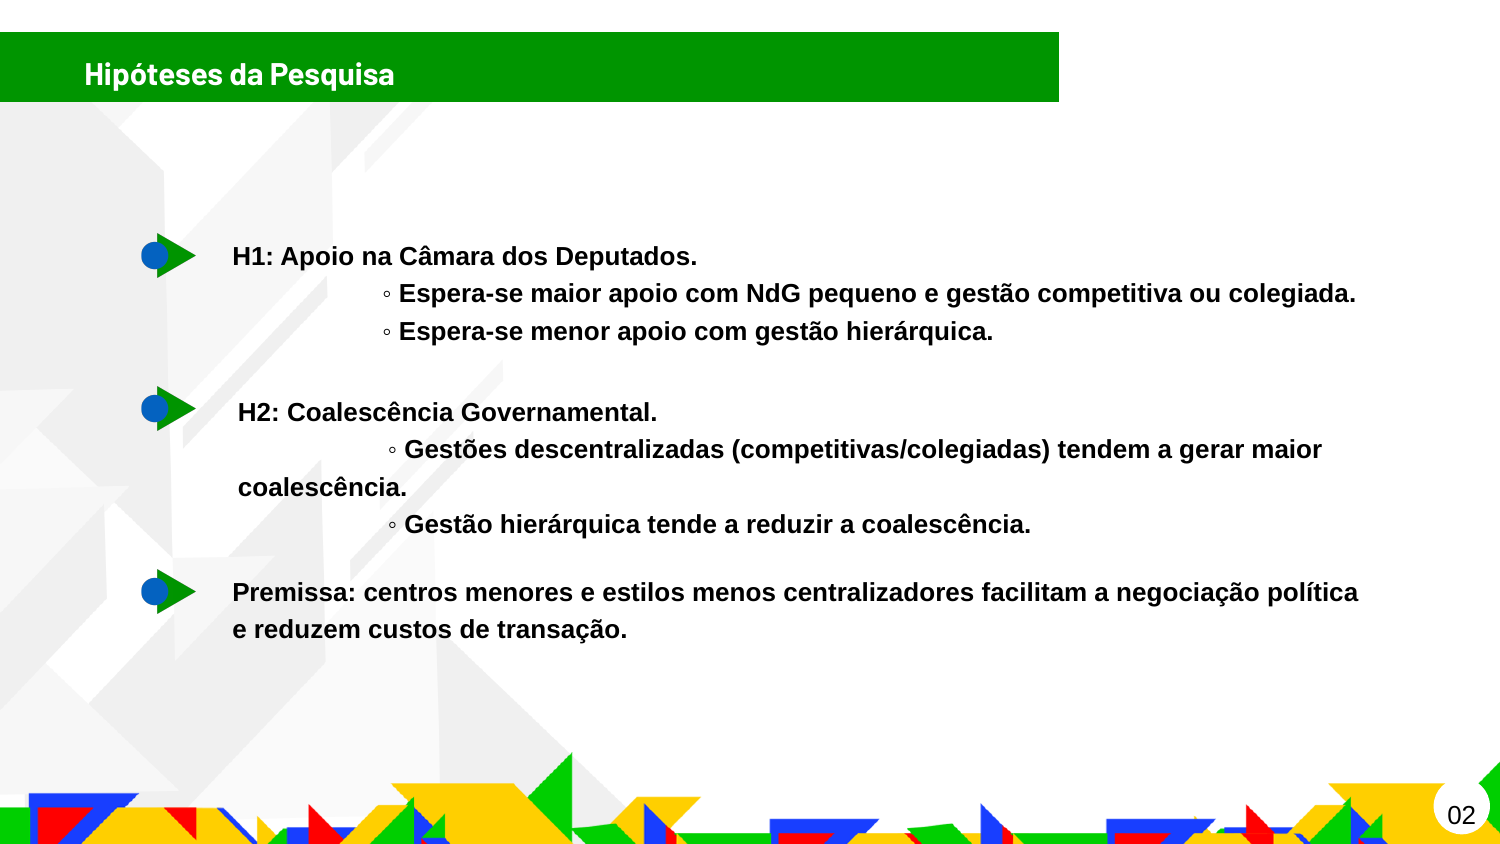

Hipóteses da Pesquisa

H1: Apoio na Câmara dos Deputados.
	◦ Espera-se maior apoio com NdG pequeno e gestão competitiva ou colegiada.
	◦ Espera-se menor apoio com gestão hierárquica.

H2: Coalescência Governamental.
	◦ Gestões descentralizadas (competitivas/colegiadas) tendem a gerar maior coalescência.
	◦ Gestão hierárquica tende a reduzir a coalescência.

Premissa: centros menores e estilos menos centralizadores facilitam a negociação política e reduzem custos de transação.

02